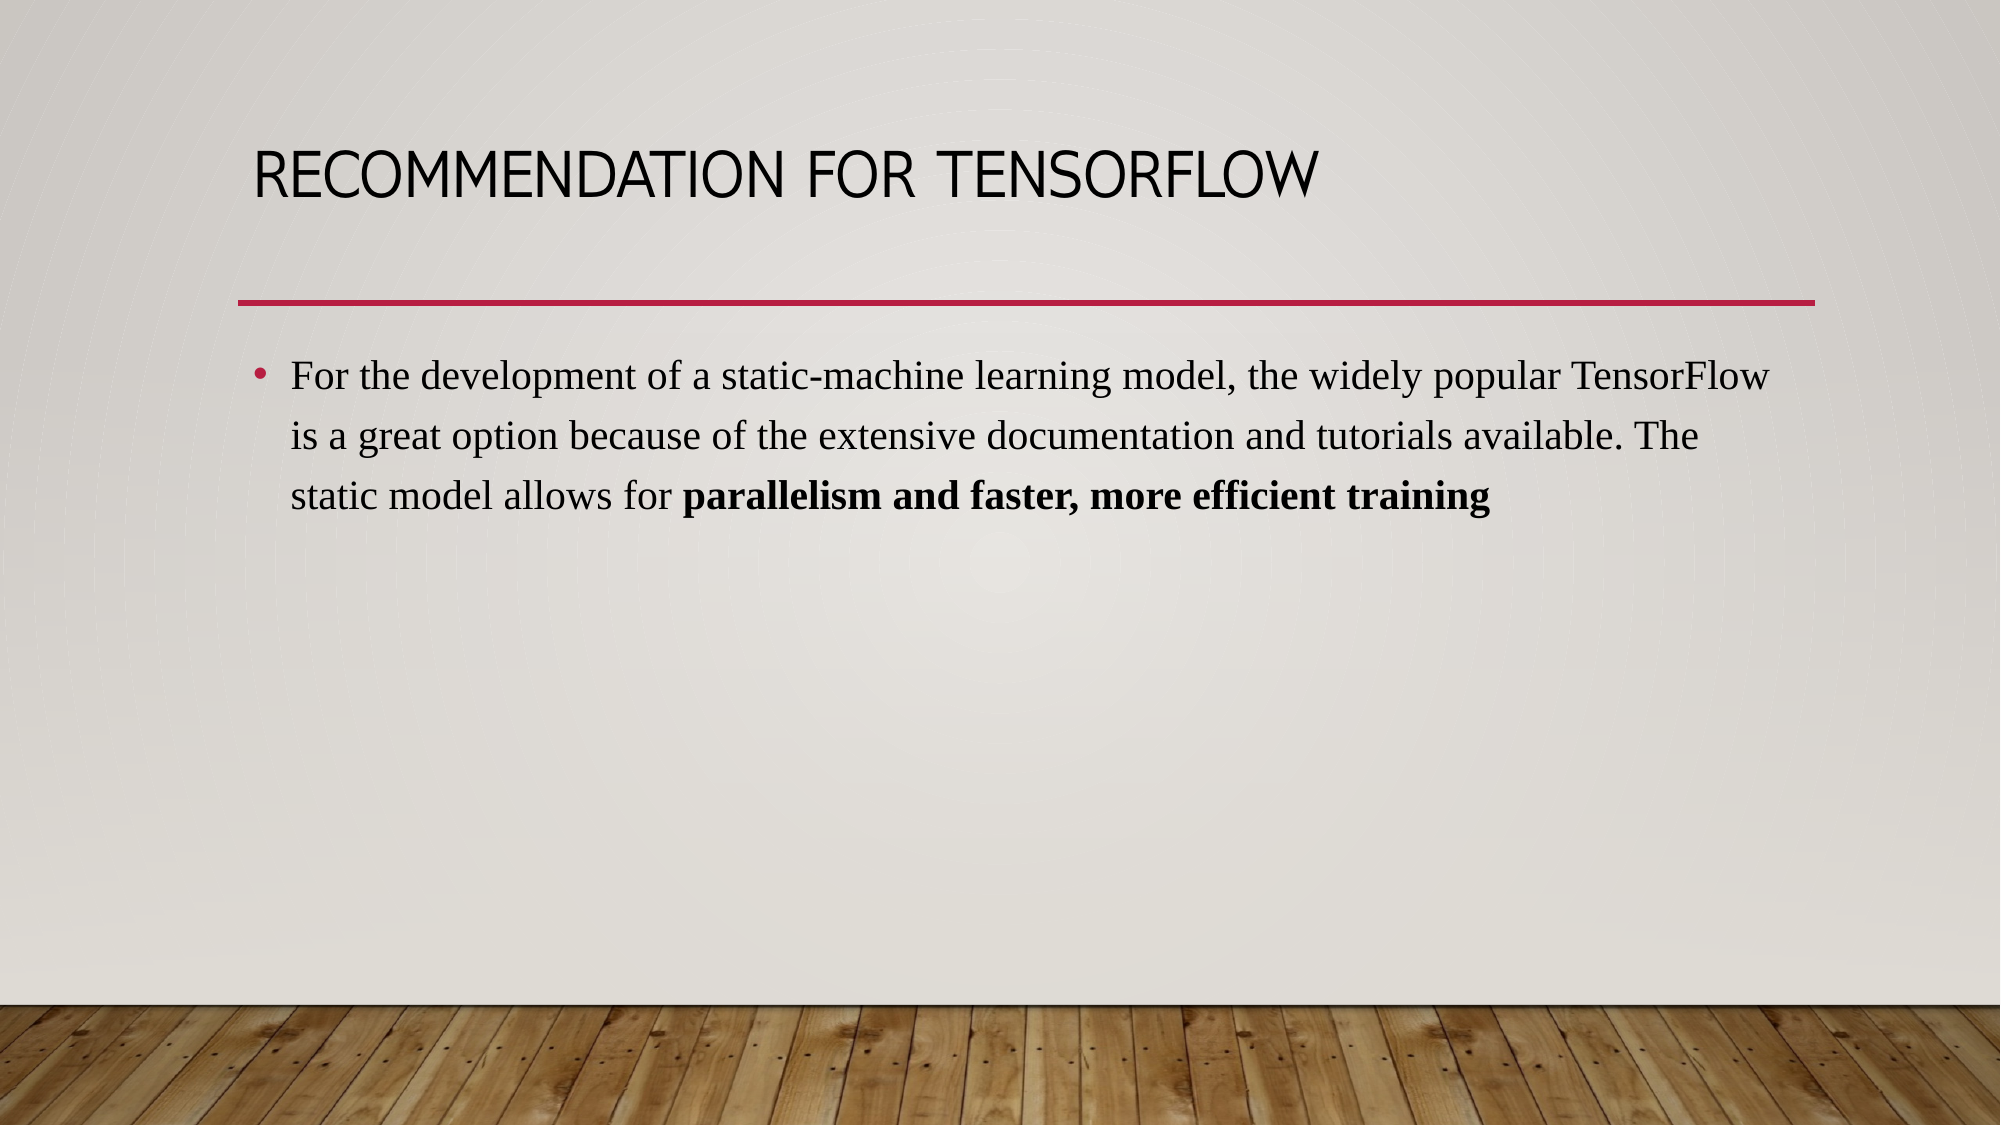

# Recommendation for tensorflow
For the development of a static-machine learning model, the widely popular TensorFlow is a great option because of the extensive documentation and tutorials available. The static model allows for parallelism and faster, more efficient training